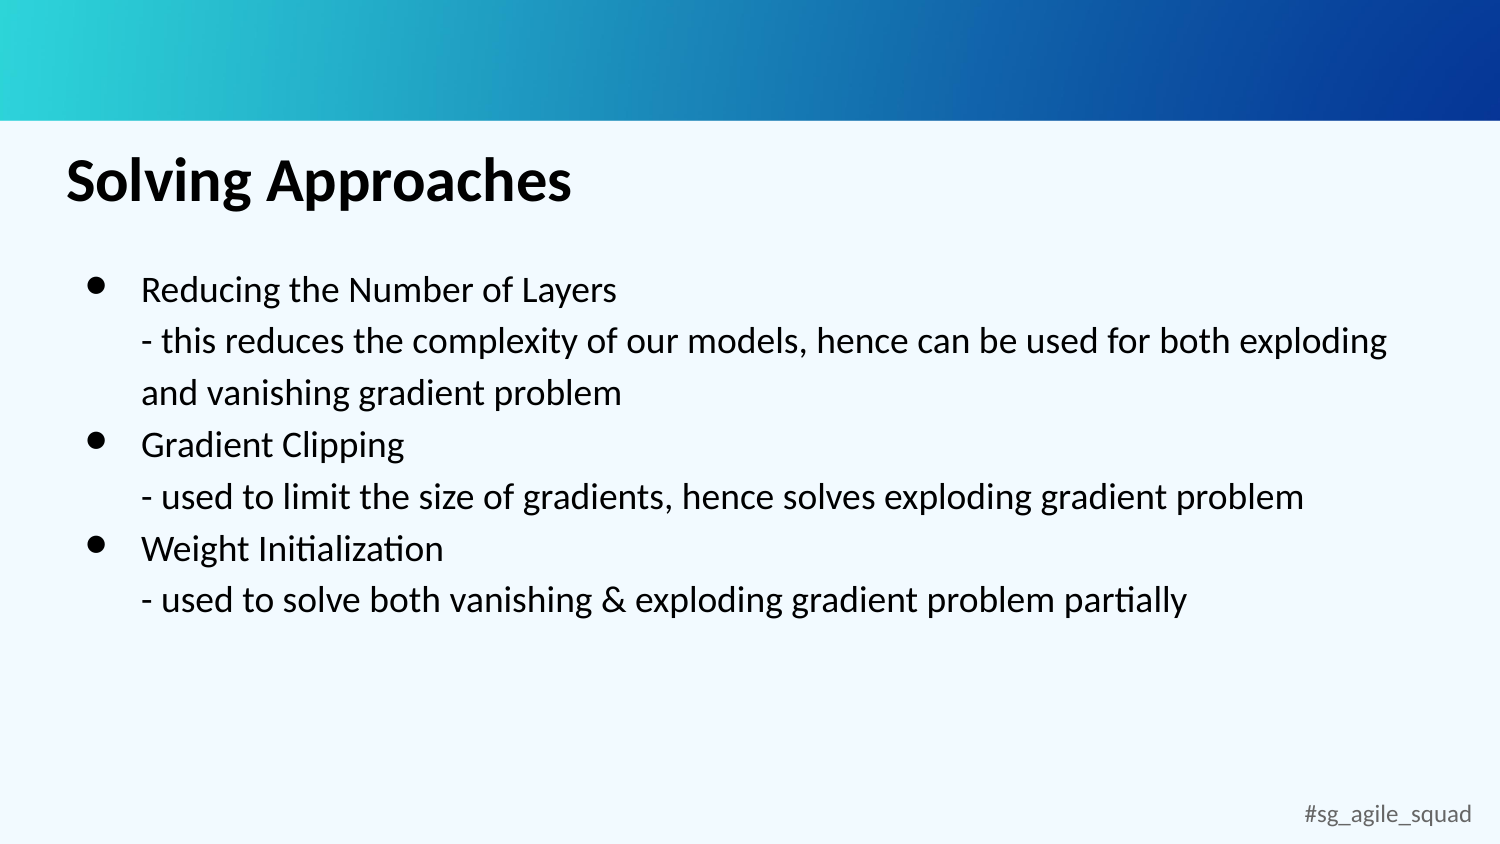

# Solving Approaches
Reducing the Number of Layers
- this reduces the complexity of our models, hence can be used for both exploding and vanishing gradient problem
Gradient Clipping
- used to limit the size of gradients, hence solves exploding gradient problem
Weight Initialization
- used to solve both vanishing & exploding gradient problem partially
#sg_agile_squad